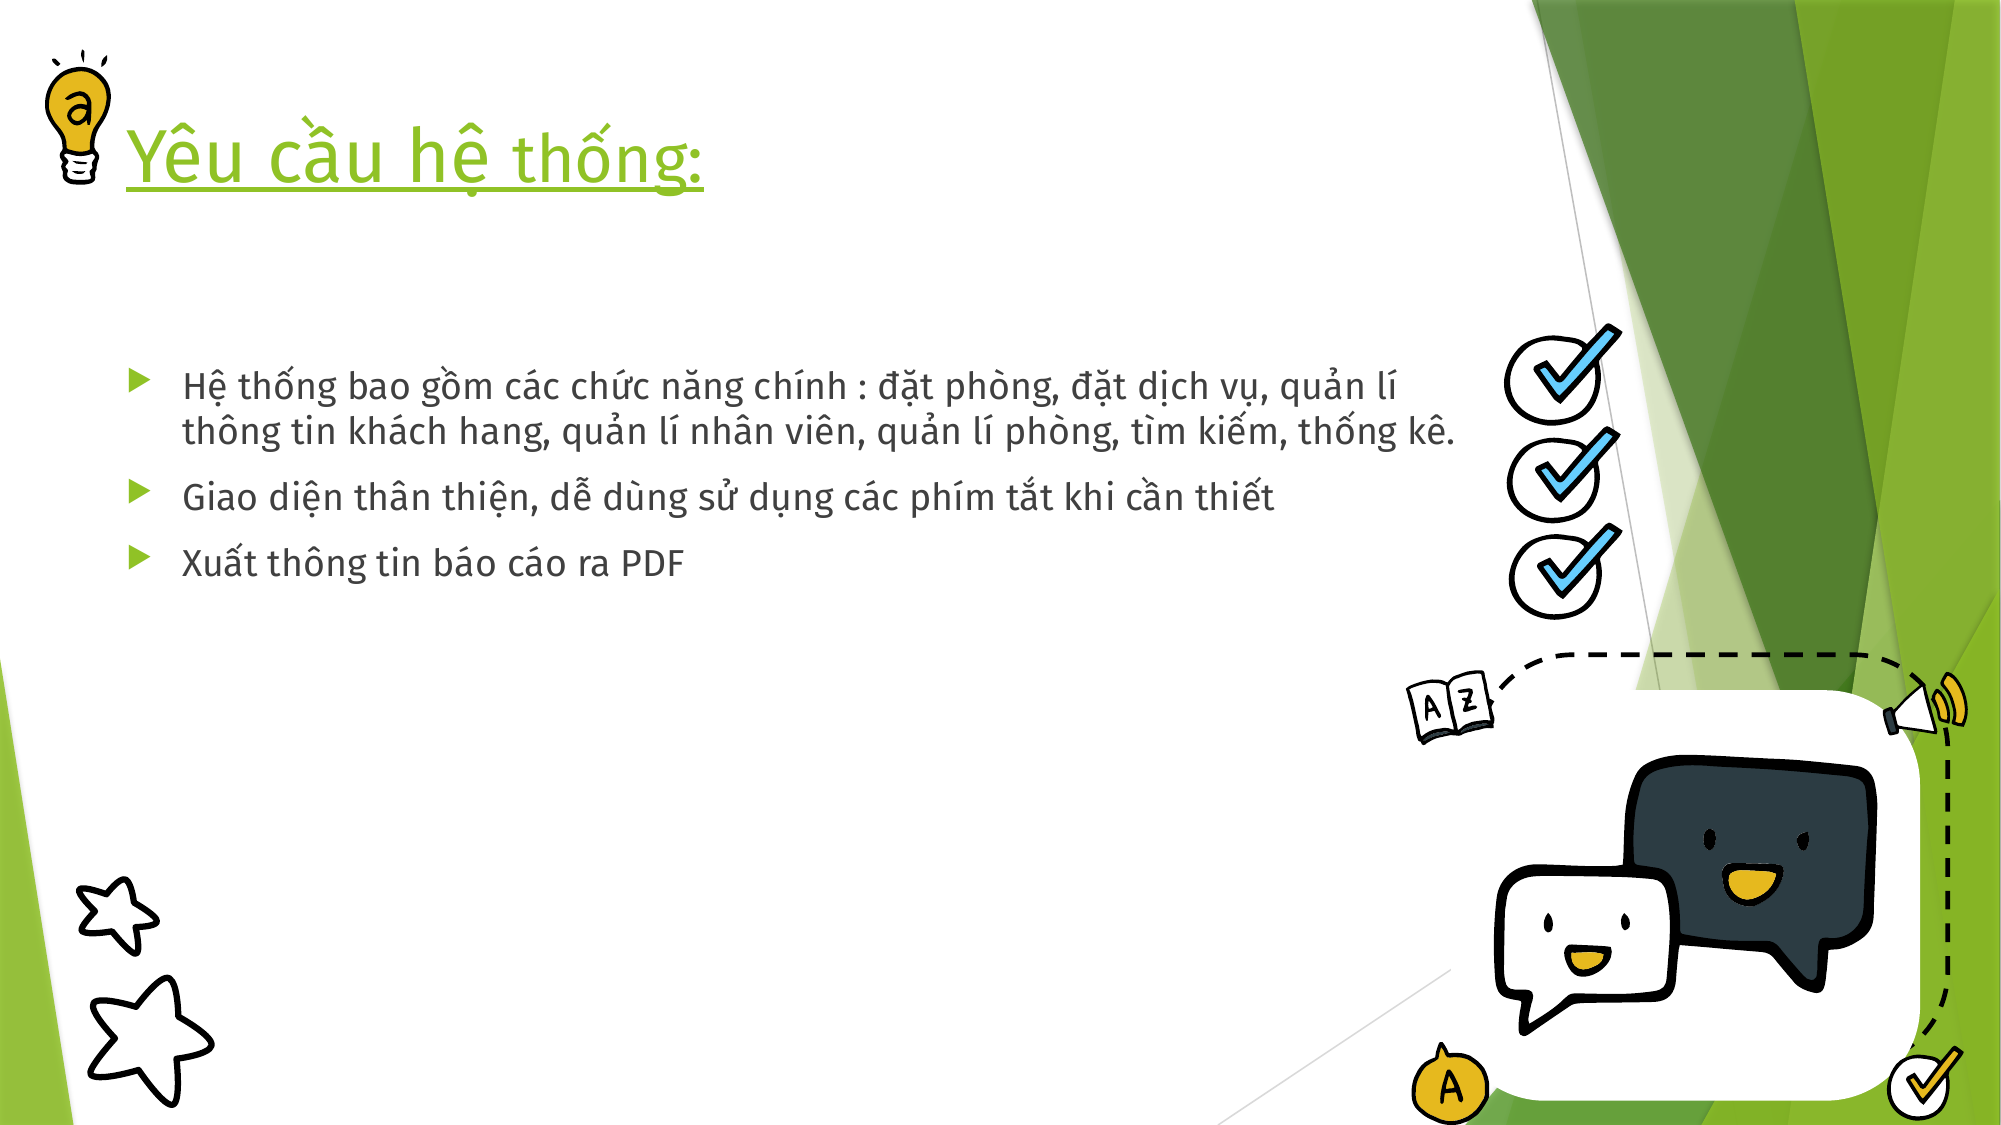

# Yêu cầu hệ thống:

Hệ thống bao gồm các chức năng chính : đặt phòng, đặt dịch vụ, quản lí thông tin khách hang, quản lí nhân viên, quản lí phòng, tìm kiếm, thống kê.
Giao diện thân thiện, dễ dùng sử dụng các phím tắt khi cần thiết
Xuất thông tin báo cáo ra PDF